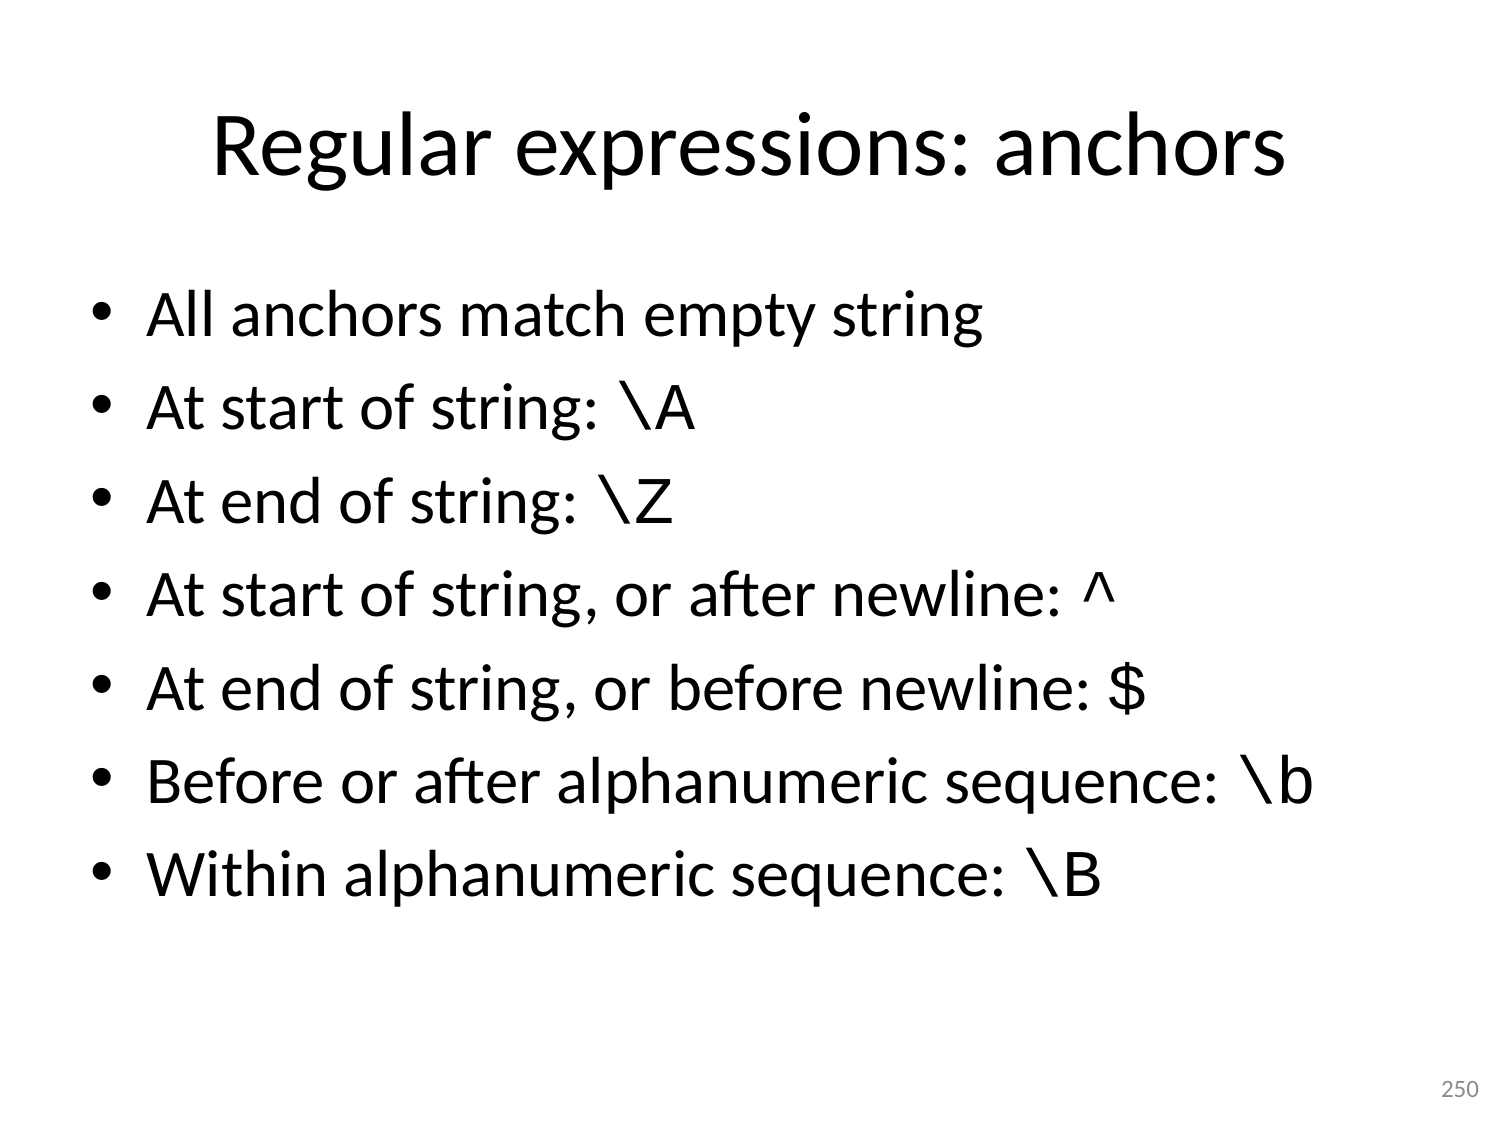

# Regular expressions: anchors
All anchors match empty string
At start of string: \A
At end of string: \Z
At start of string, or after newline: ^
At end of string, or before newline: $
Before or after alphanumeric sequence: \b
Within alphanumeric sequence: \B
250